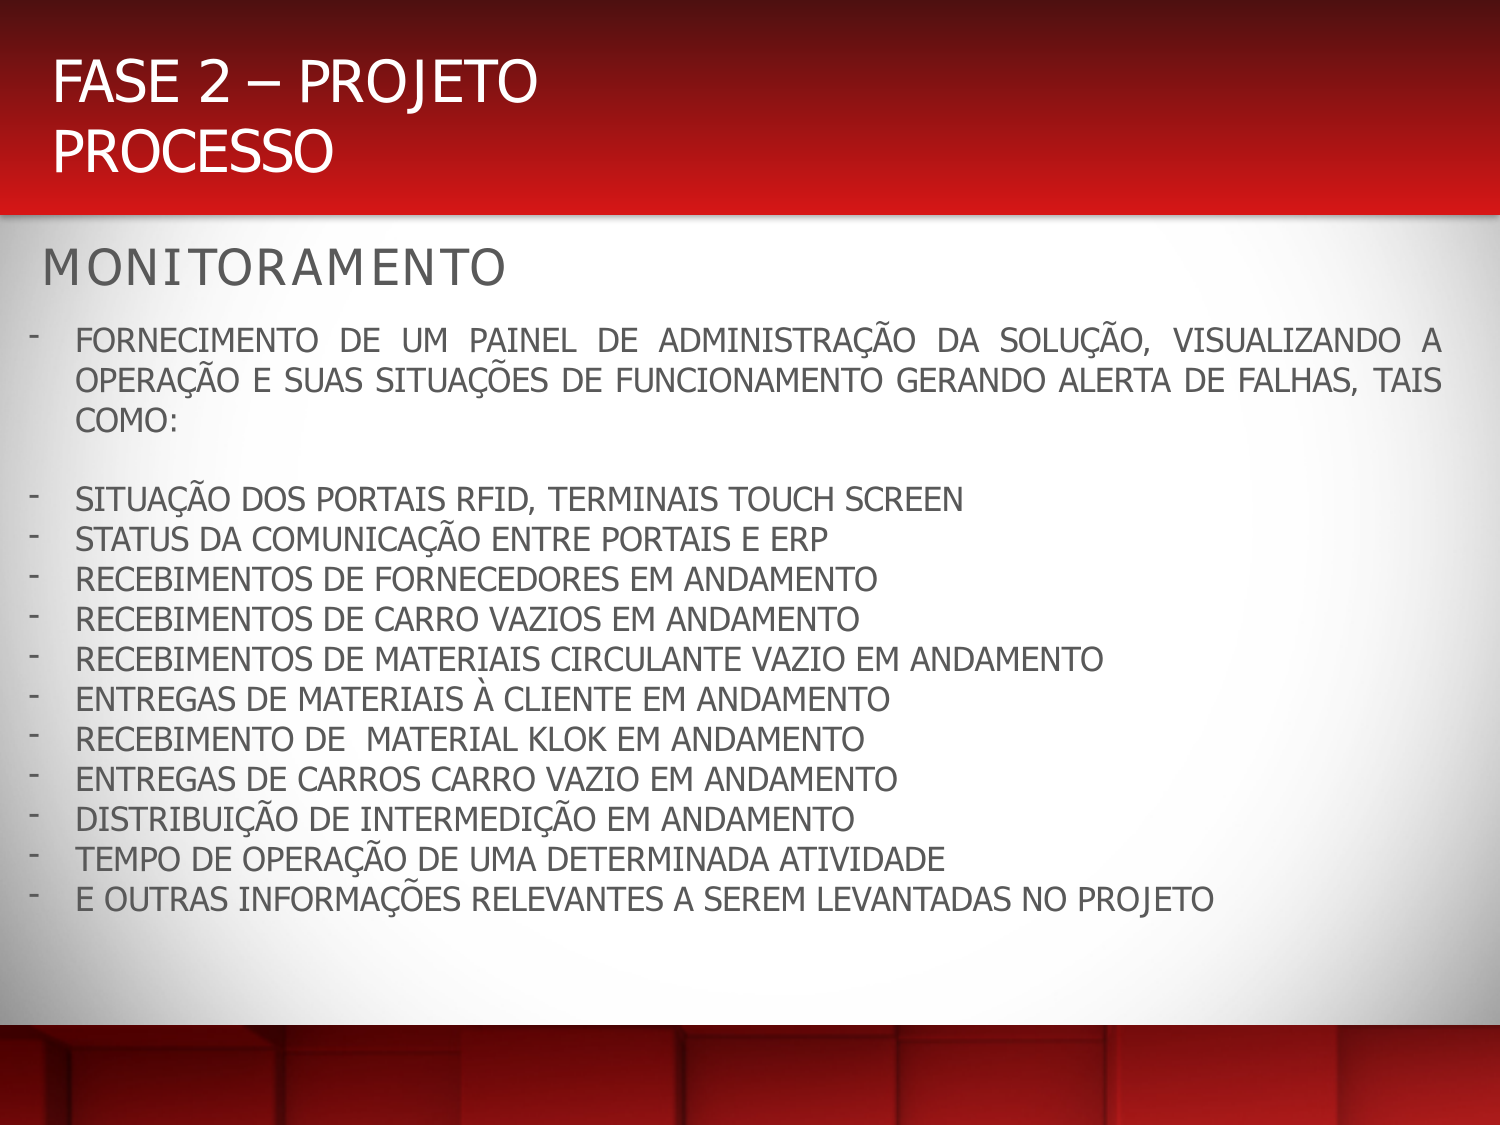

FASE 2 – PROJETO
PROCESSO

MONITORAMENTO

FORNECIMENTO DE UM PAINEL DE ADMINISTRAÇÃO DA SOLUÇÃO, VISUALIZANDO A OPERAÇÃO E SUAS SITUAÇÕES DE FUNCIONAMENTO GERANDO ALERTA DE FALHAS, TAIS COMO:

SITUAÇÃO DOS PORTAIS RFID, TERMINAIS TOUCH SCREEN
STATUS DA COMUNICAÇÃO ENTRE PORTAIS E ERP
RECEBIMENTOS DE FORNECEDORES EM ANDAMENTO
RECEBIMENTOS DE CARRO VAZIOS EM ANDAMENTO
RECEBIMENTOS DE MATERIAIS CIRCULANTE VAZIO EM ANDAMENTO
ENTREGAS DE MATERIAIS À CLIENTE EM ANDAMENTO
RECEBIMENTO DE  MATERIAL KLOK EM ANDAMENTO
ENTREGAS DE CARROS CARRO VAZIO EM ANDAMENTO
DISTRIBUIÇÃO DE INTERMEDIÇÃO EM ANDAMENTO
TEMPO DE OPERAÇÃO DE UMA DETERMINADA ATIVIDADE
E OUTRAS INFORMAÇÕES RELEVANTES A SEREM LEVANTADAS NO PROJETO